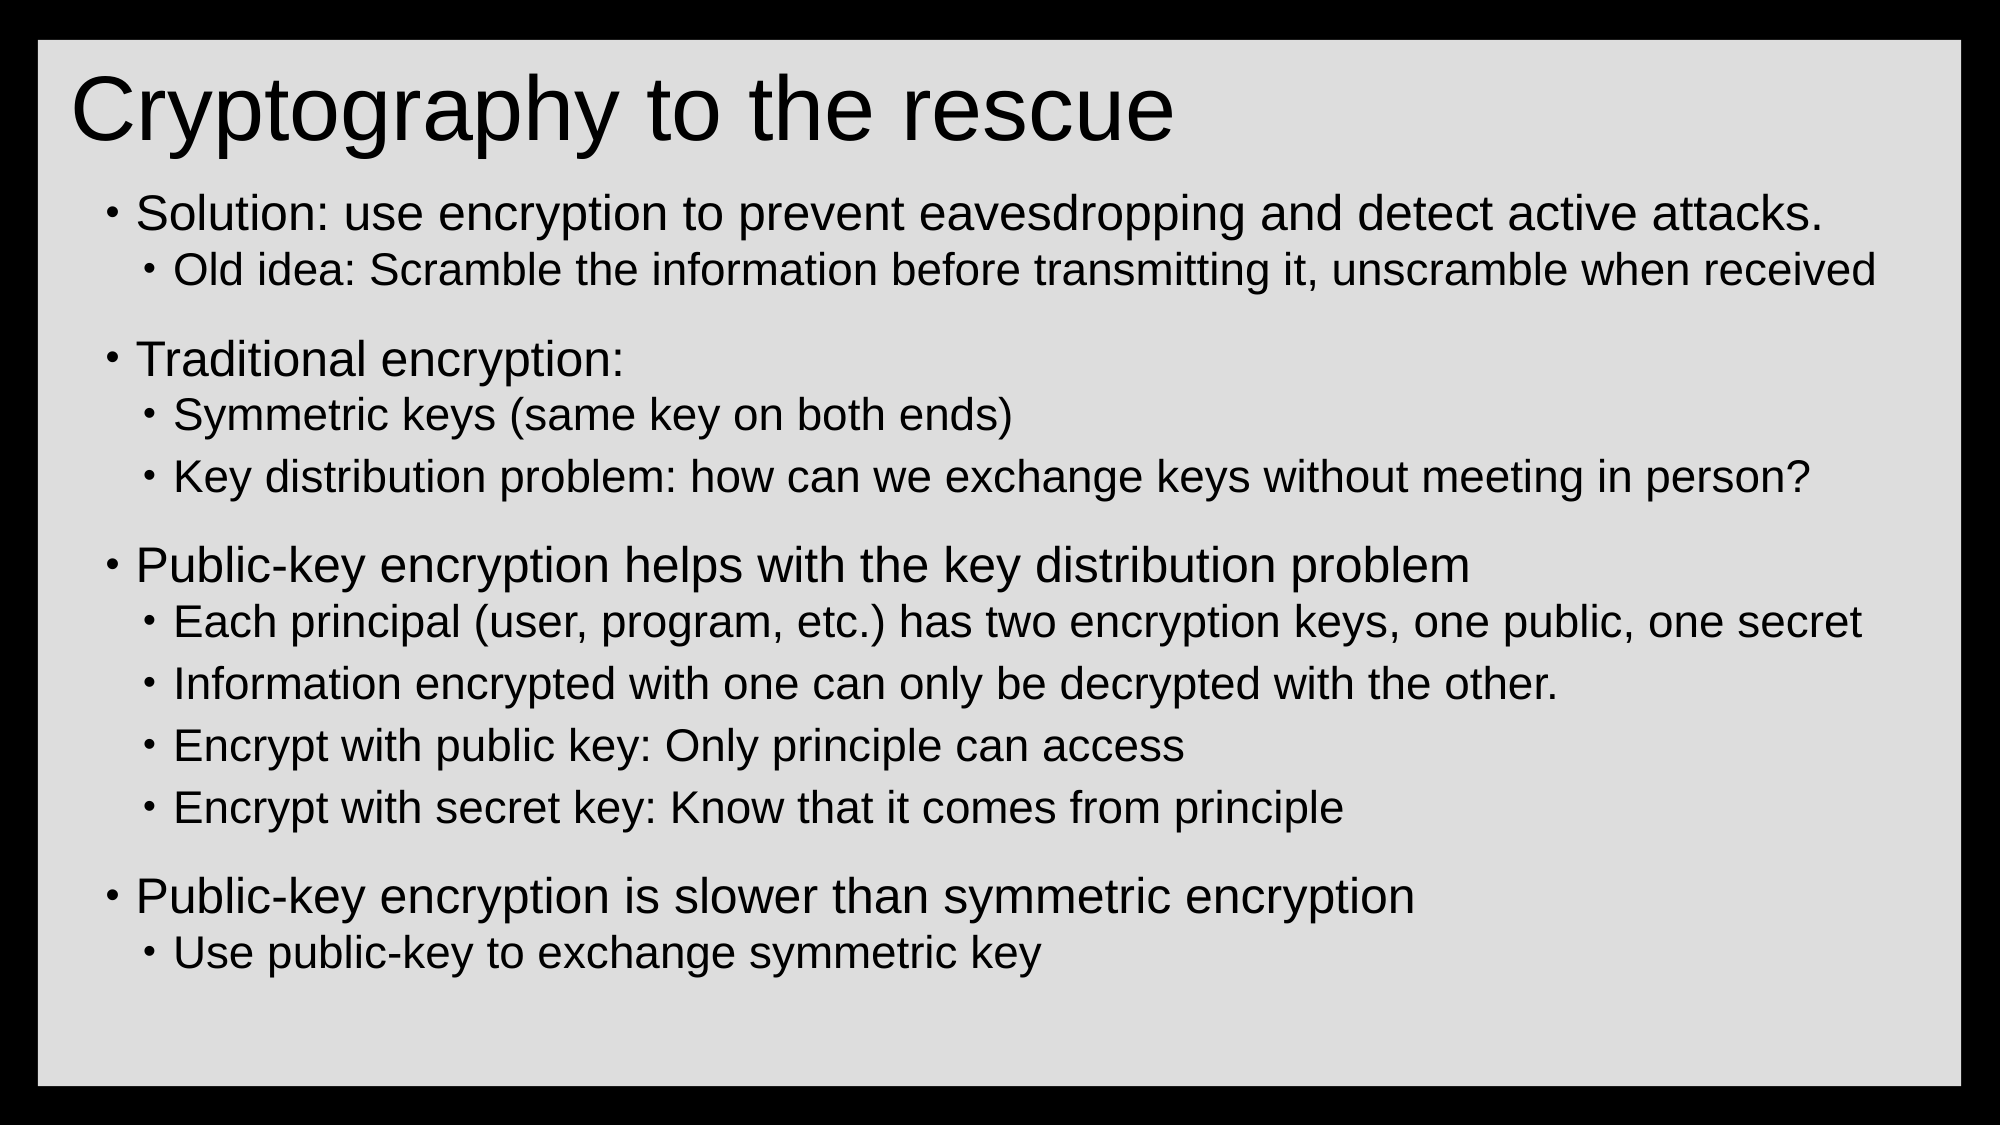

# Cryptography to the rescue
Solution: use encryption to prevent eavesdropping and detect active attacks.
Old idea: Scramble the information before transmitting it, unscramble when received
Traditional encryption:
Symmetric keys (same key on both ends)
Key distribution problem: how can we exchange keys without meeting in person?
Public-key encryption helps with the key distribution problem
Each principal (user, program, etc.) has two encryption keys, one public, one secret
Information encrypted with one can only be decrypted with the other.
Encrypt with public key: Only principle can access
Encrypt with secret key: Know that it comes from principle
Public-key encryption is slower than symmetric encryption
Use public-key to exchange symmetric key